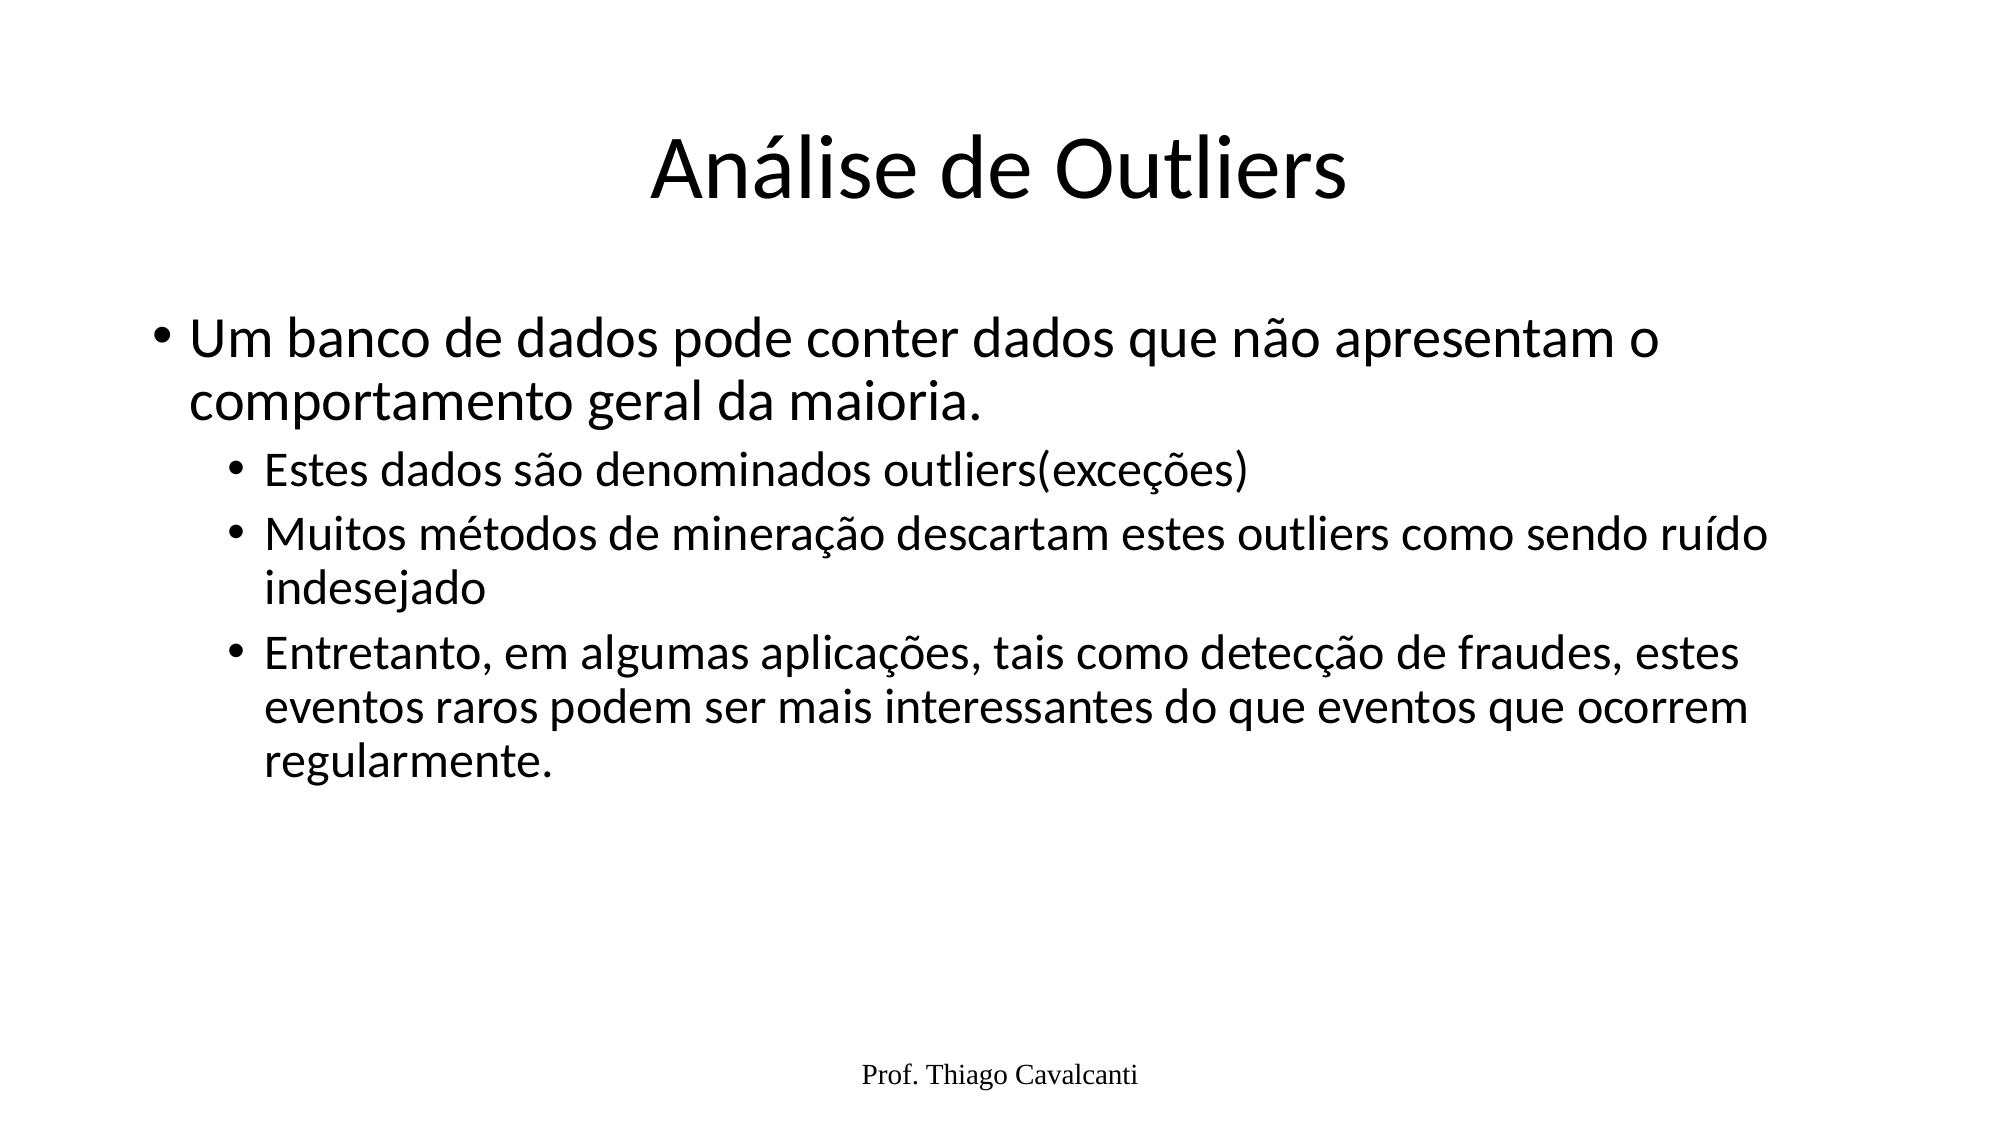

# Análise de Outliers
Um banco de dados pode conter dados que não apresentam o comportamento geral da maioria.
Estes dados são denominados outliers(exceções)
Muitos métodos de mineração descartam estes outliers como sendo ruído indesejado
Entretanto, em algumas aplicações, tais como detecção de fraudes, estes eventos raros podem ser mais interessantes do que eventos que ocorrem regularmente.
Prof. Thiago Cavalcanti